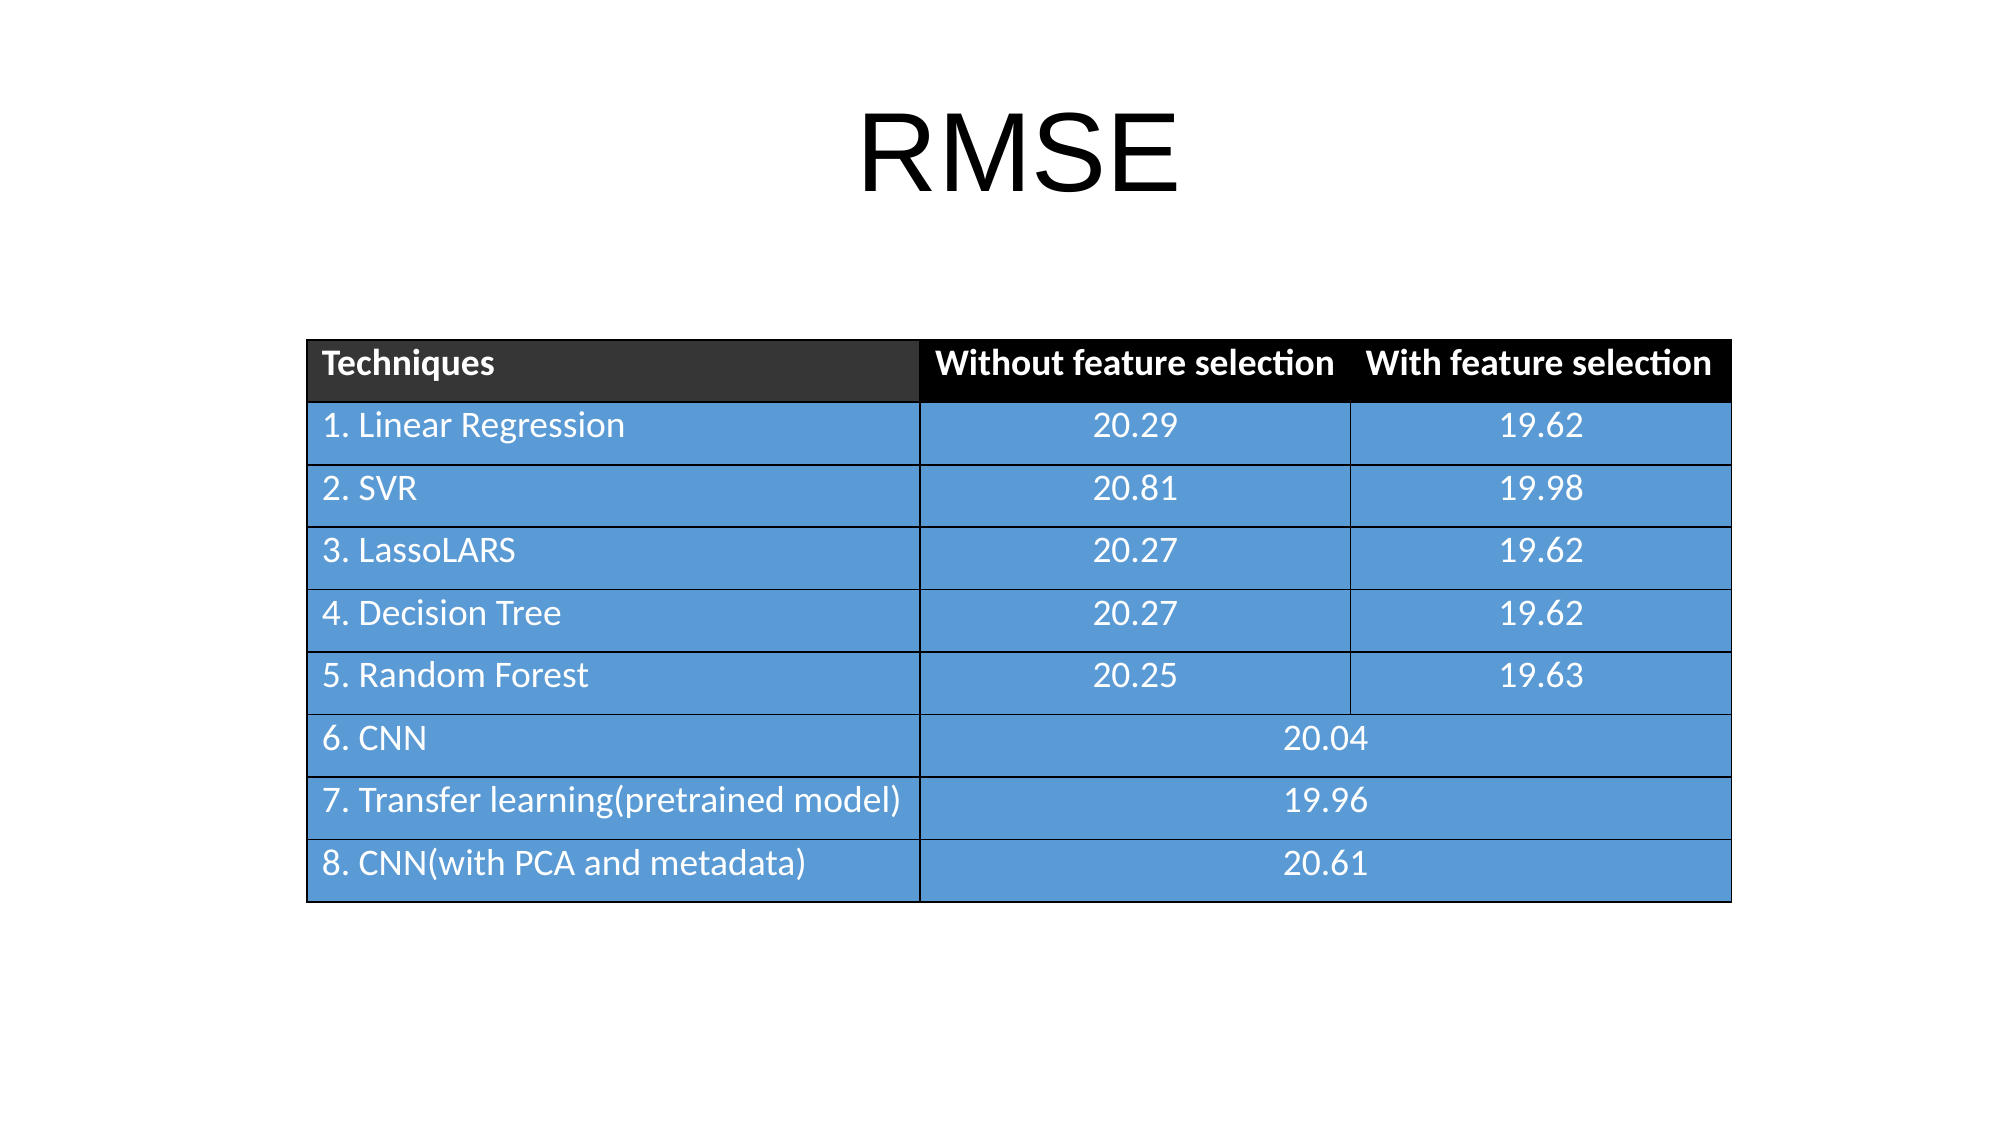

RMSE
| Techniques | Without feature selection | With feature selection |
| --- | --- | --- |
| 1. Linear Regression | 20.29 | 19.62 |
| 2. SVR | 20.81 | 19.98 |
| 3. LassoLARS | 20.27 | 19.62 |
| 4. Decision Tree | 20.27 | 19.62 |
| 5. Random Forest | 20.25 | 19.63 |
| 6. CNN | 20.04 |  |
| 7. Transfer learning(pretrained model) | 19.96 |  |
| 8. CNN(with PCA and metadata) | 20.61 |  |